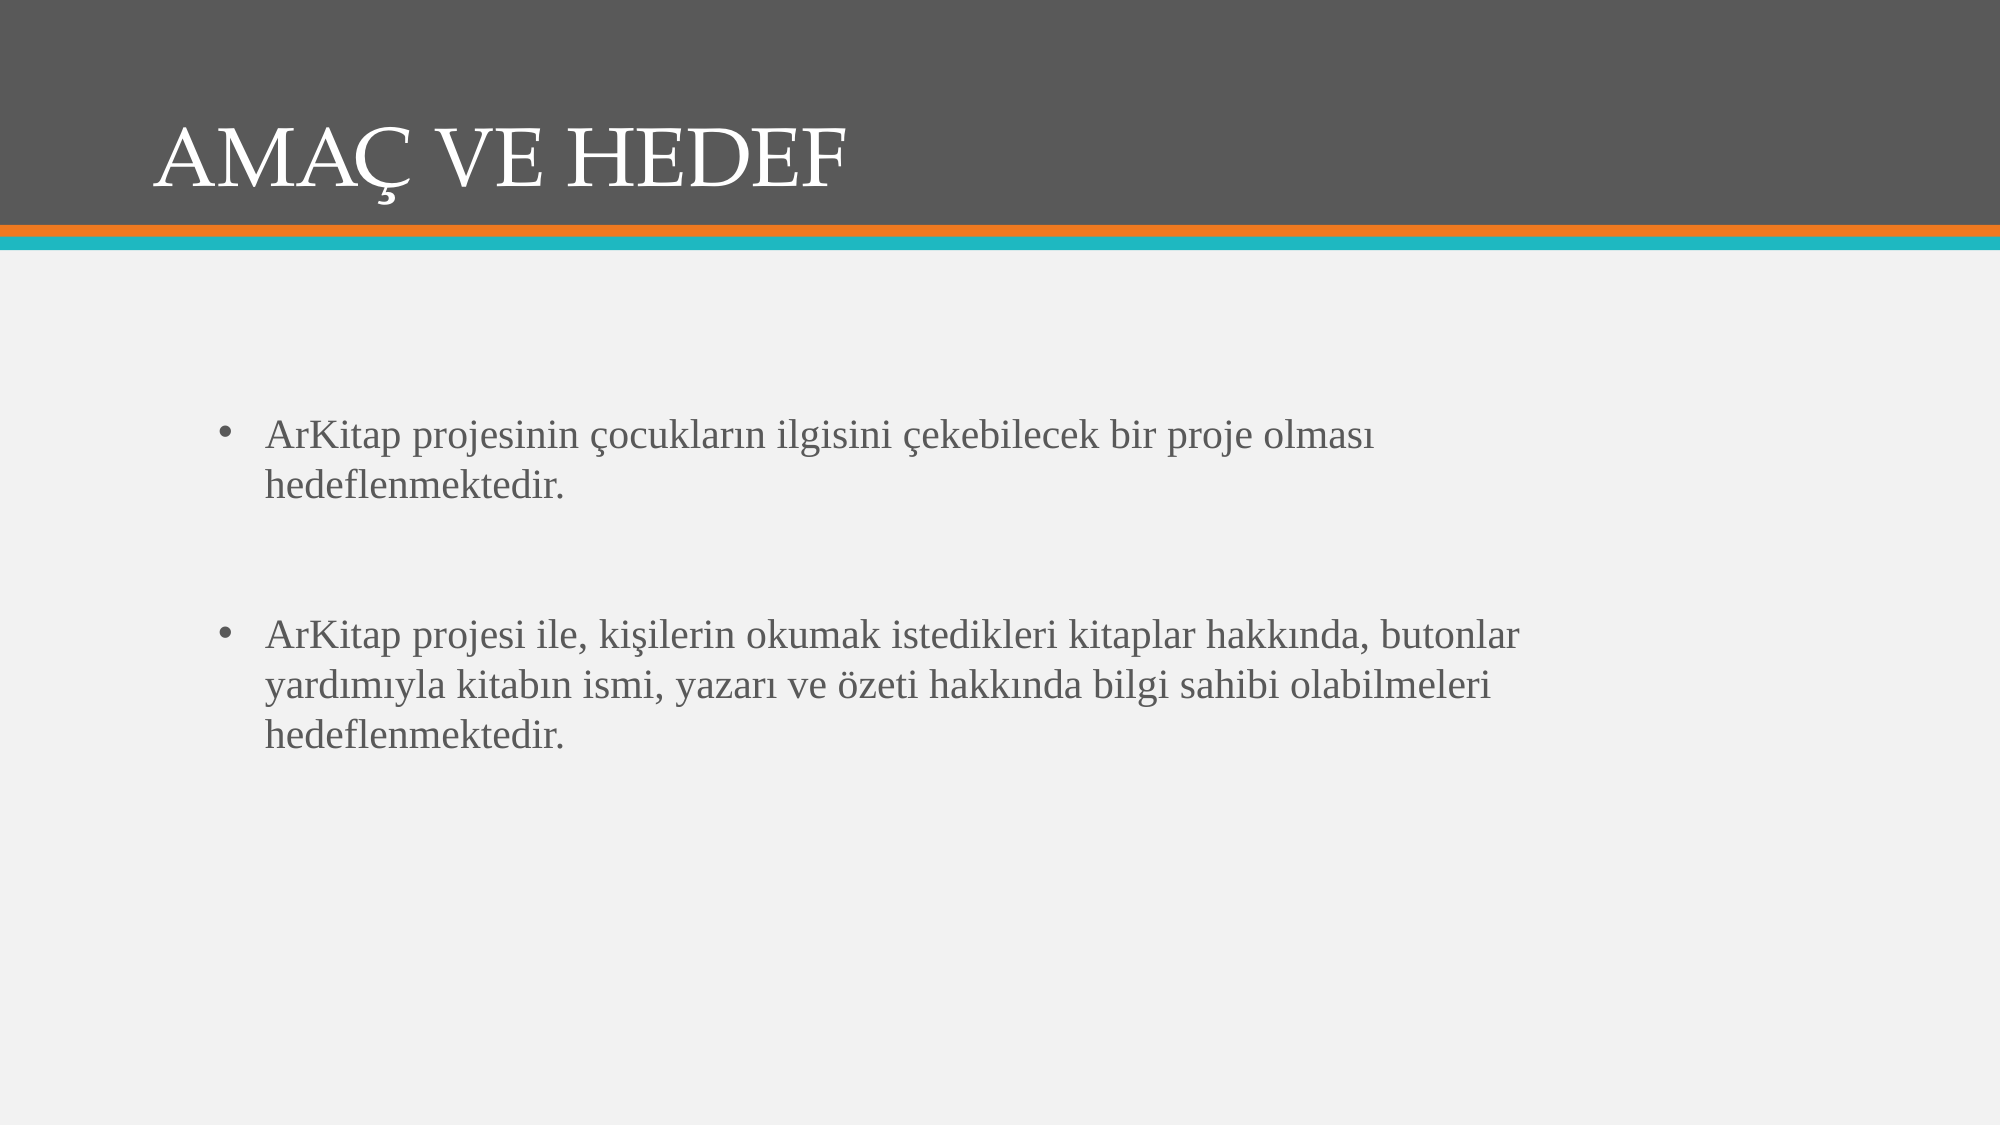

# AMAÇ VE HEDEF
ArKitap projesinin çocukların ilgisini çekebilecek bir proje olması hedeflenmektedir.

ArKitap projesi ile, kişilerin okumak istedikleri kitaplar hakkında, butonlar yardımıyla kitabın ismi, yazarı ve özeti hakkında bilgi sahibi olabilmeleri hedeflenmektedir.